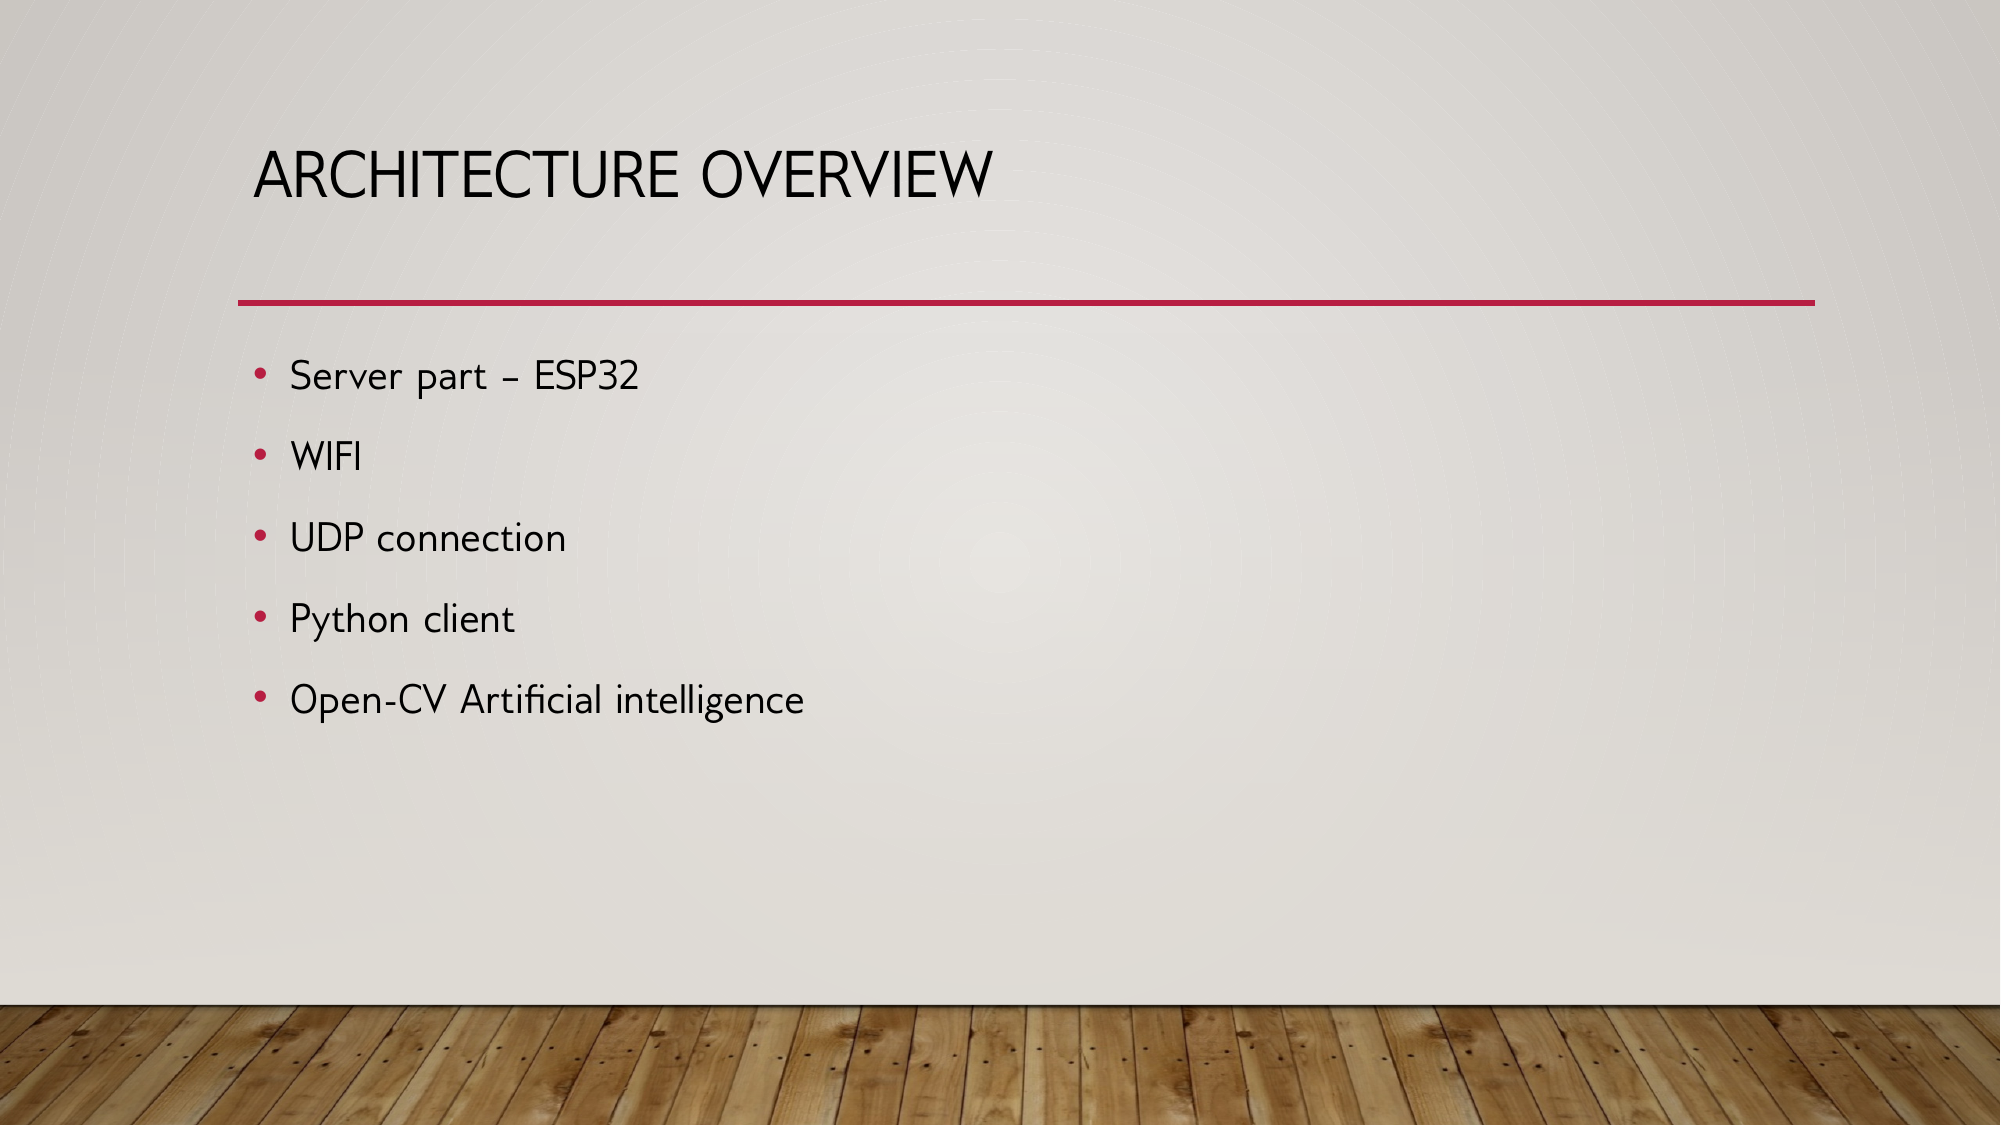

# Architecture overview
Server part – ESP32
WIFI
UDP connection
Python client
Open-CV Artificial intelligence